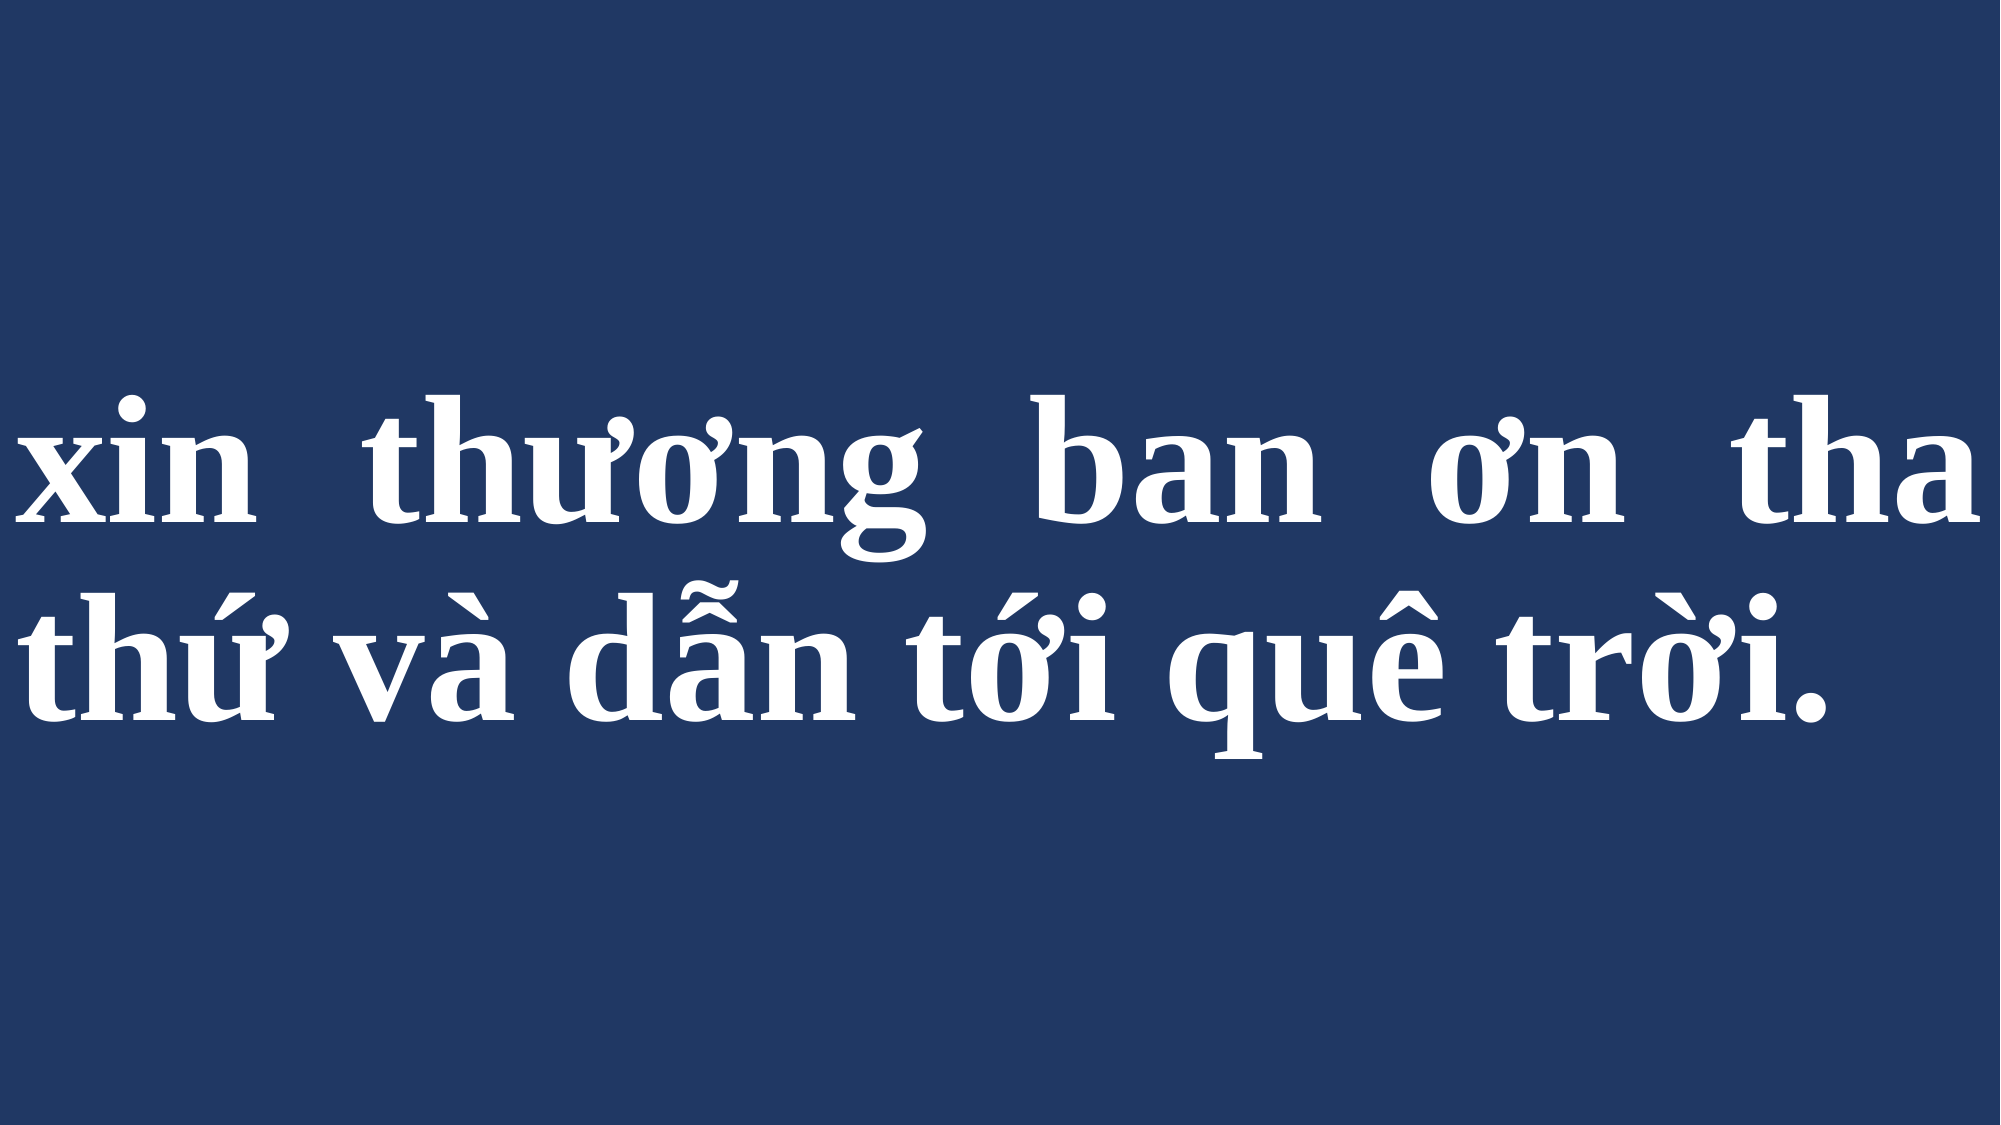

# xin thương ban ơn tha thứ và dẫn tới quê trời.